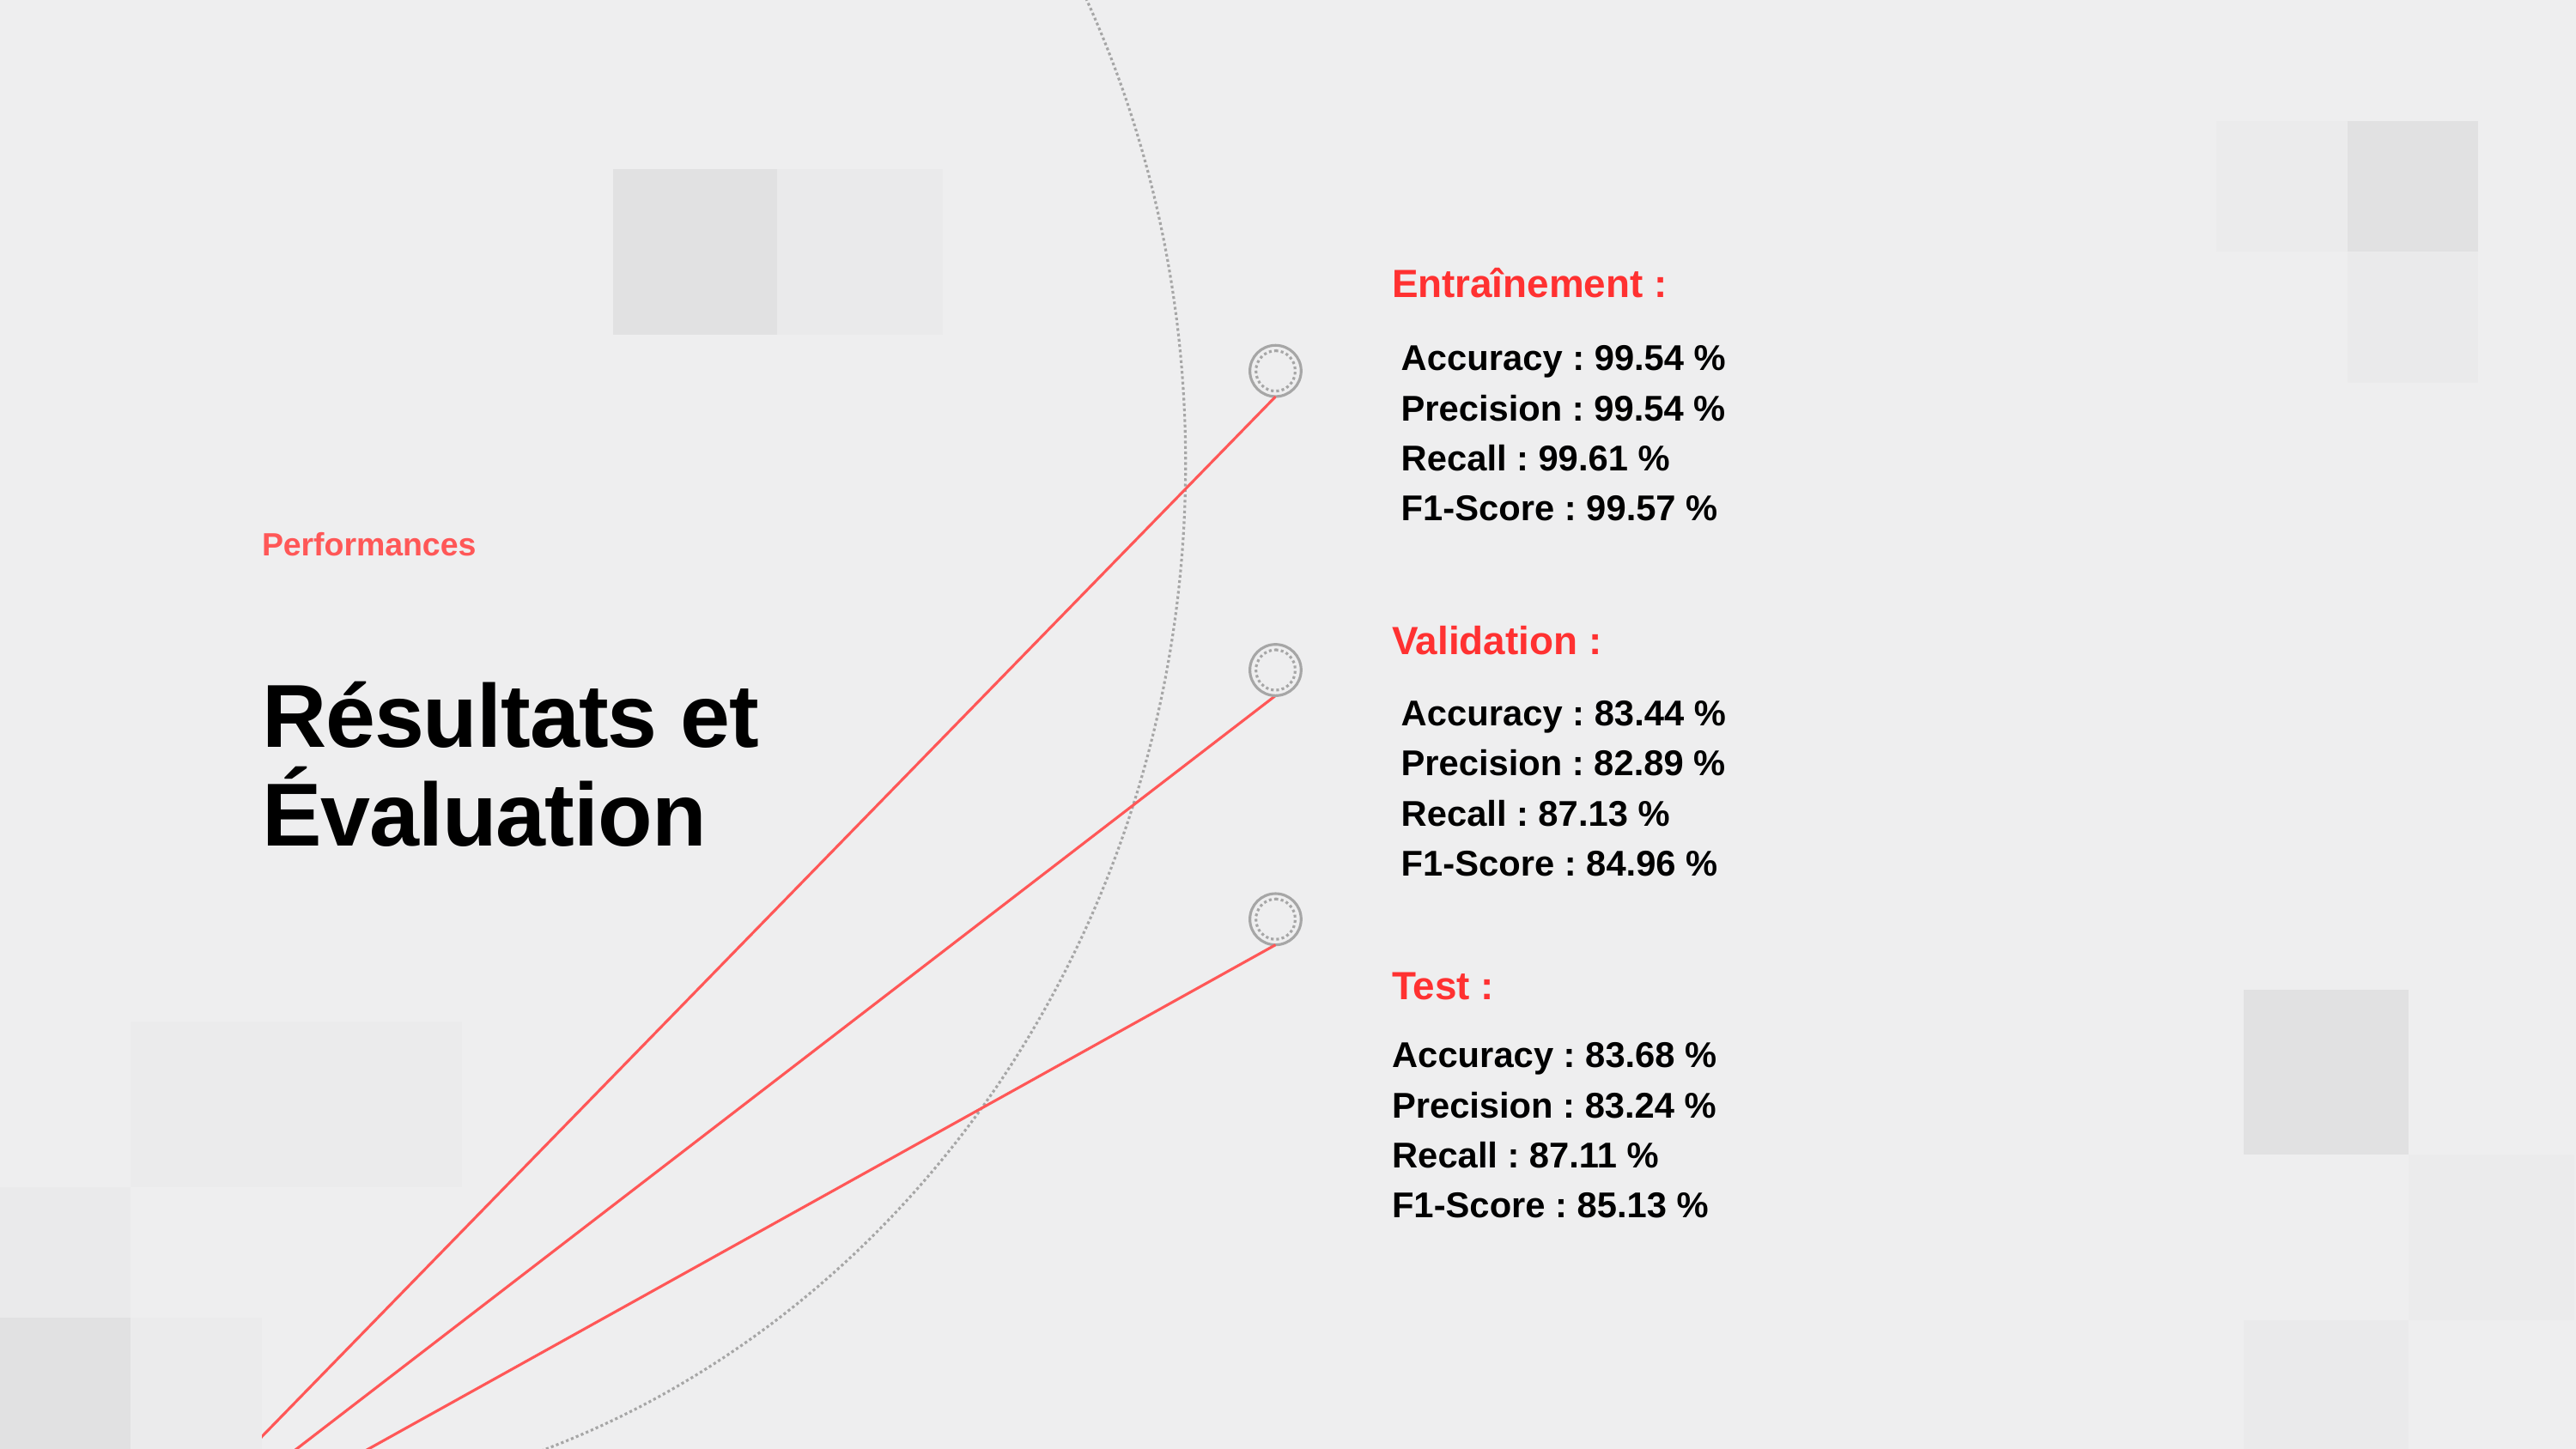

Entraînement :
Accuracy : 99.54 %
Precision : 99.54 %
Recall : 99.61 %
F1-Score : 99.57 %

Performances
Validation :

Résultats et Évaluation
Accuracy : 83.44 %
Precision : 82.89 %
Recall : 87.13 %
F1-Score : 84.96 %

Test :

Accuracy : 83.68 %
Precision : 83.24 %
Recall : 87.11 %
F1-Score : 85.13 %